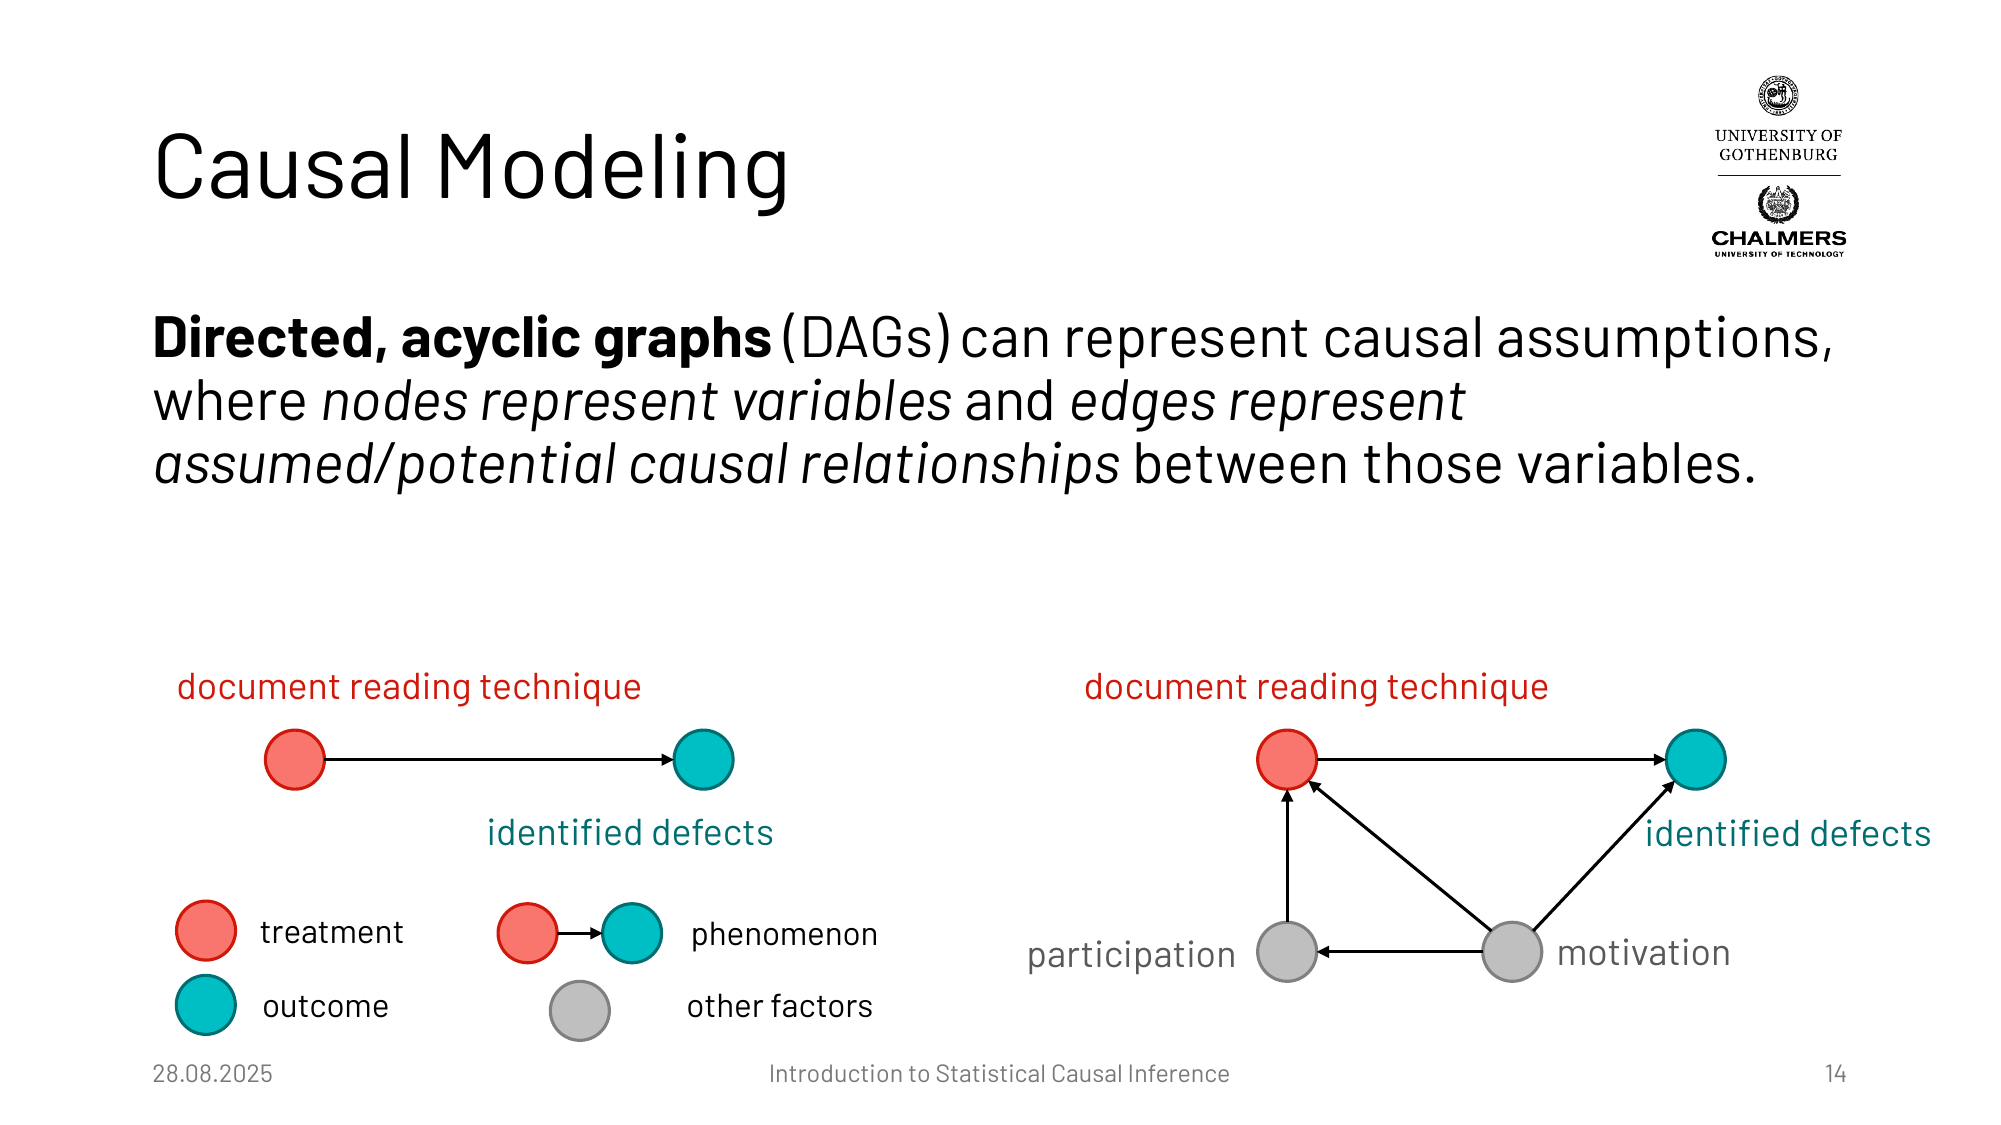

# Causal Modeling
Directed, acyclic graphs (DAGs) can represent causal assumptions, where nodes represent variables and edges represent assumed/potential causal relationships between those variables.
document reading technique
document reading technique

identified defects
identified defects

treatment

phenomenon
motivation
participation

outcome
other factors

28.08.2025
Introduction to Statistical Causal Inference
14